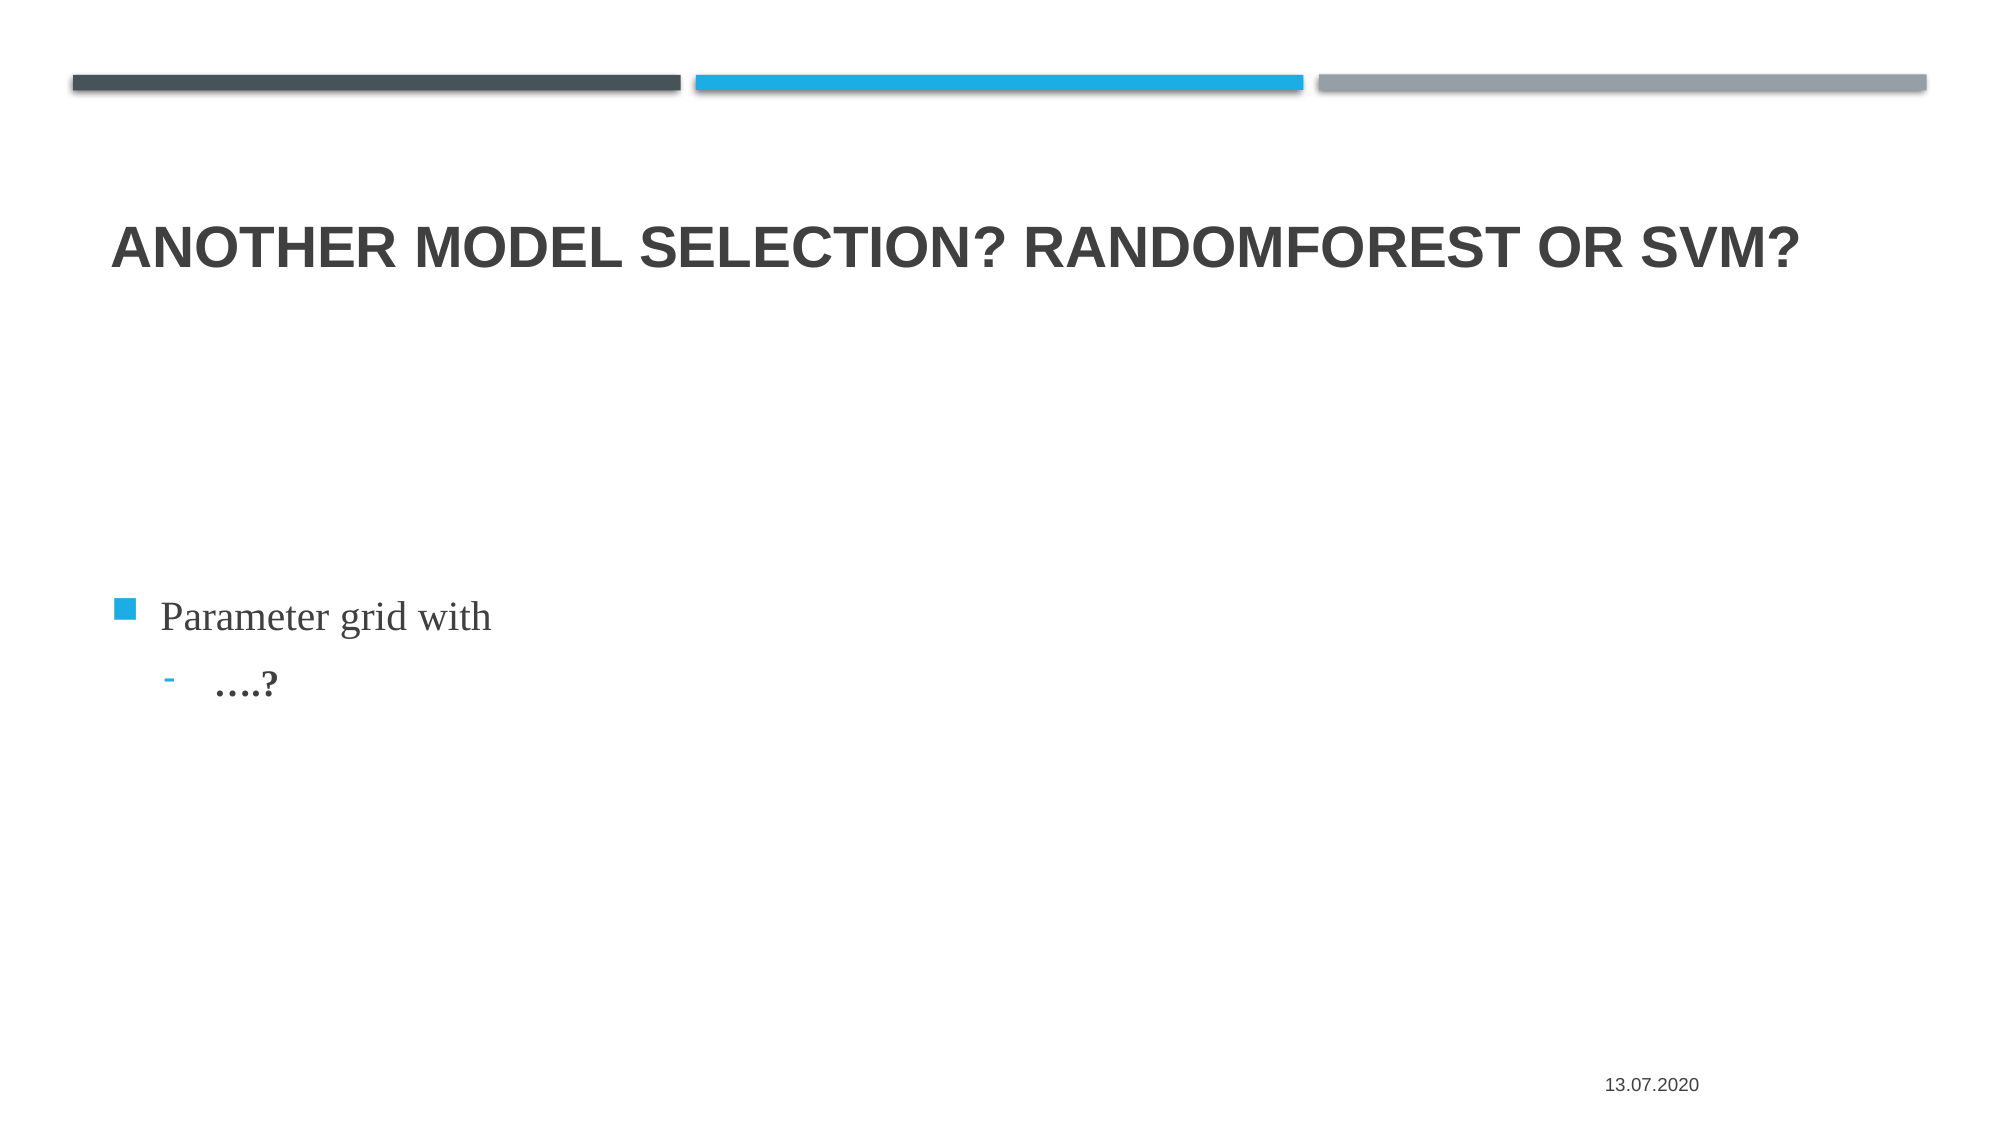

# Another Model Selection? Randomforest Or svm?
Parameter grid with
….?

13.07.2020